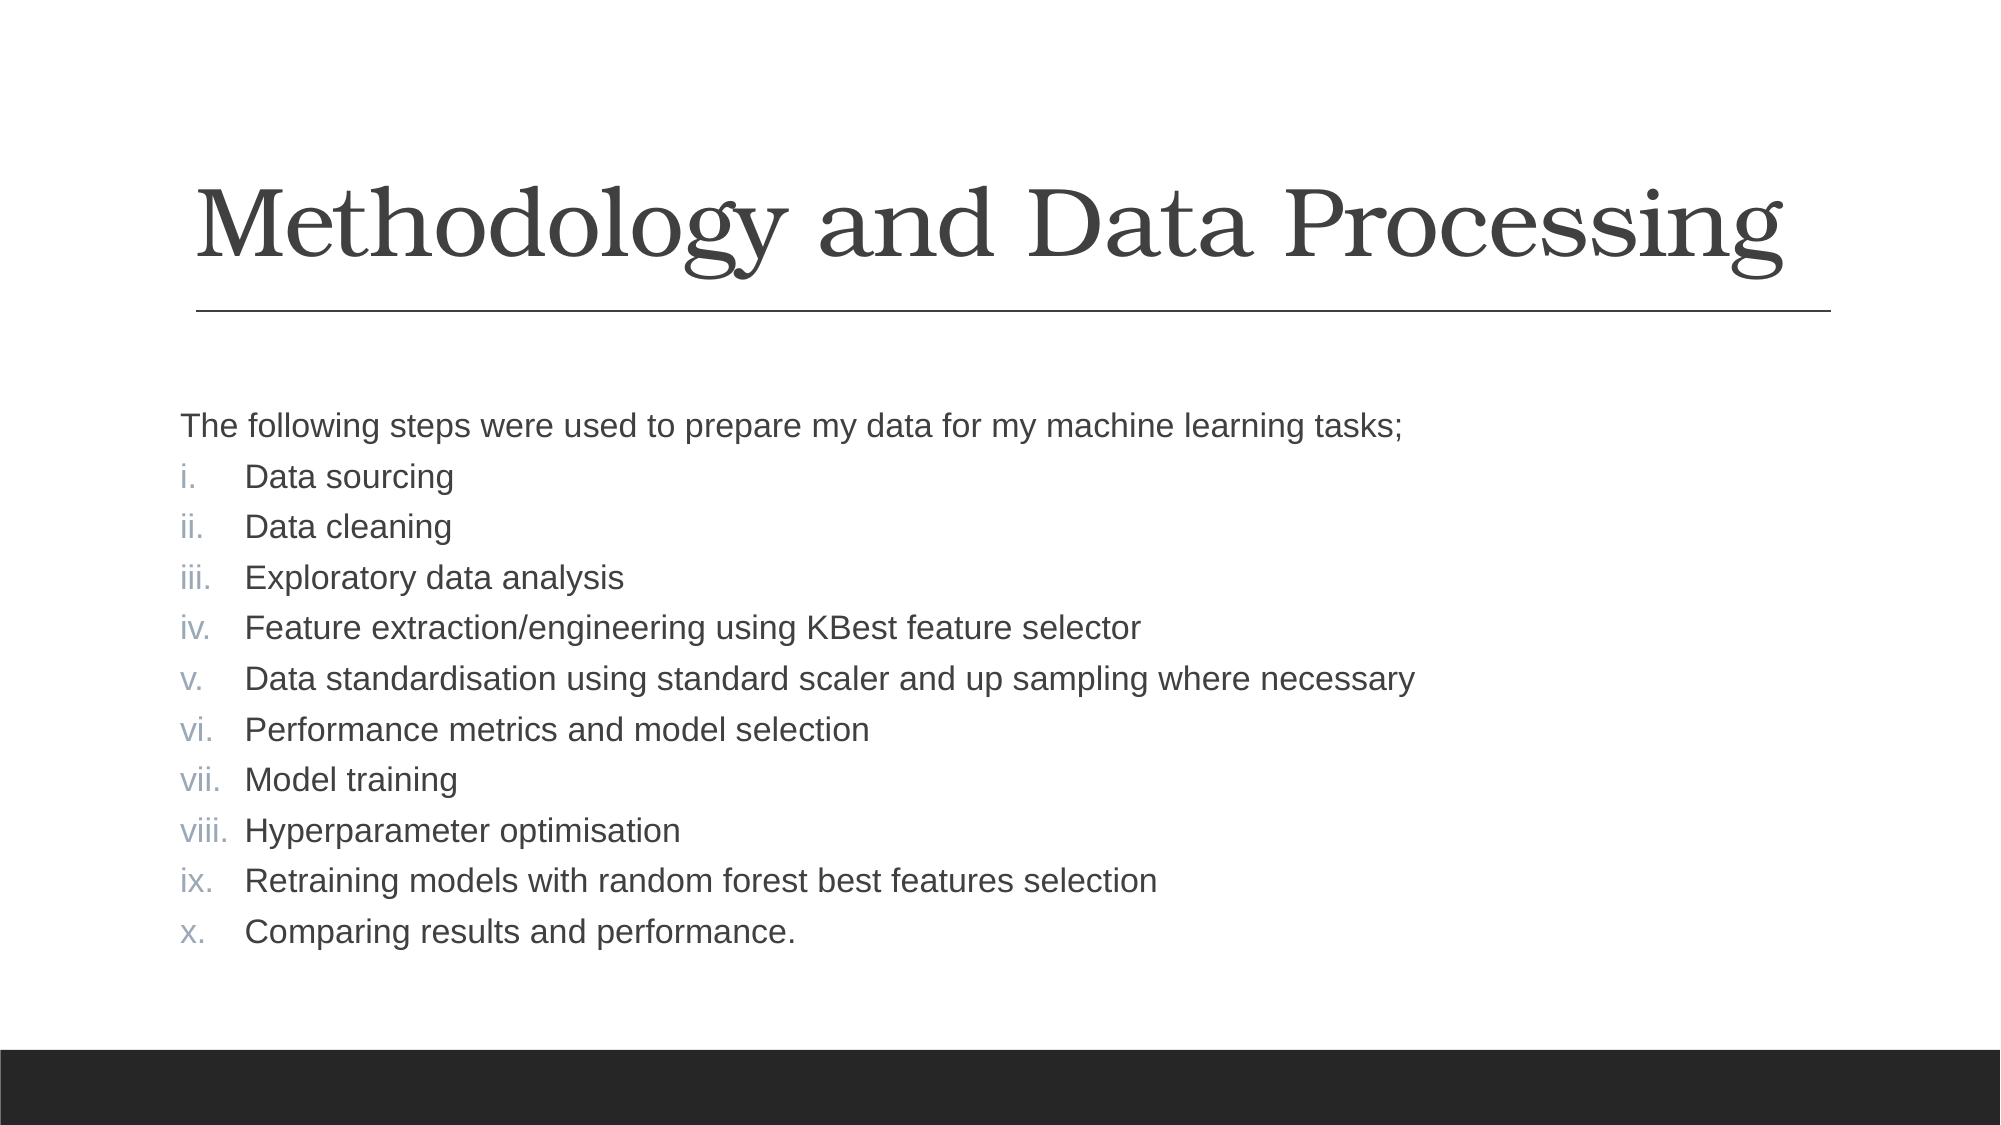

# Methodology and Data Processing

The following steps were used to prepare my data for my machine learning tasks;
Data sourcing
Data cleaning
Exploratory data analysis
Feature extraction/engineering using KBest feature selector
Data standardisation using standard scaler and up sampling where necessary
Performance metrics and model selection
Model training
Hyperparameter optimisation
Retraining models with random forest best features selection
Comparing results and performance.